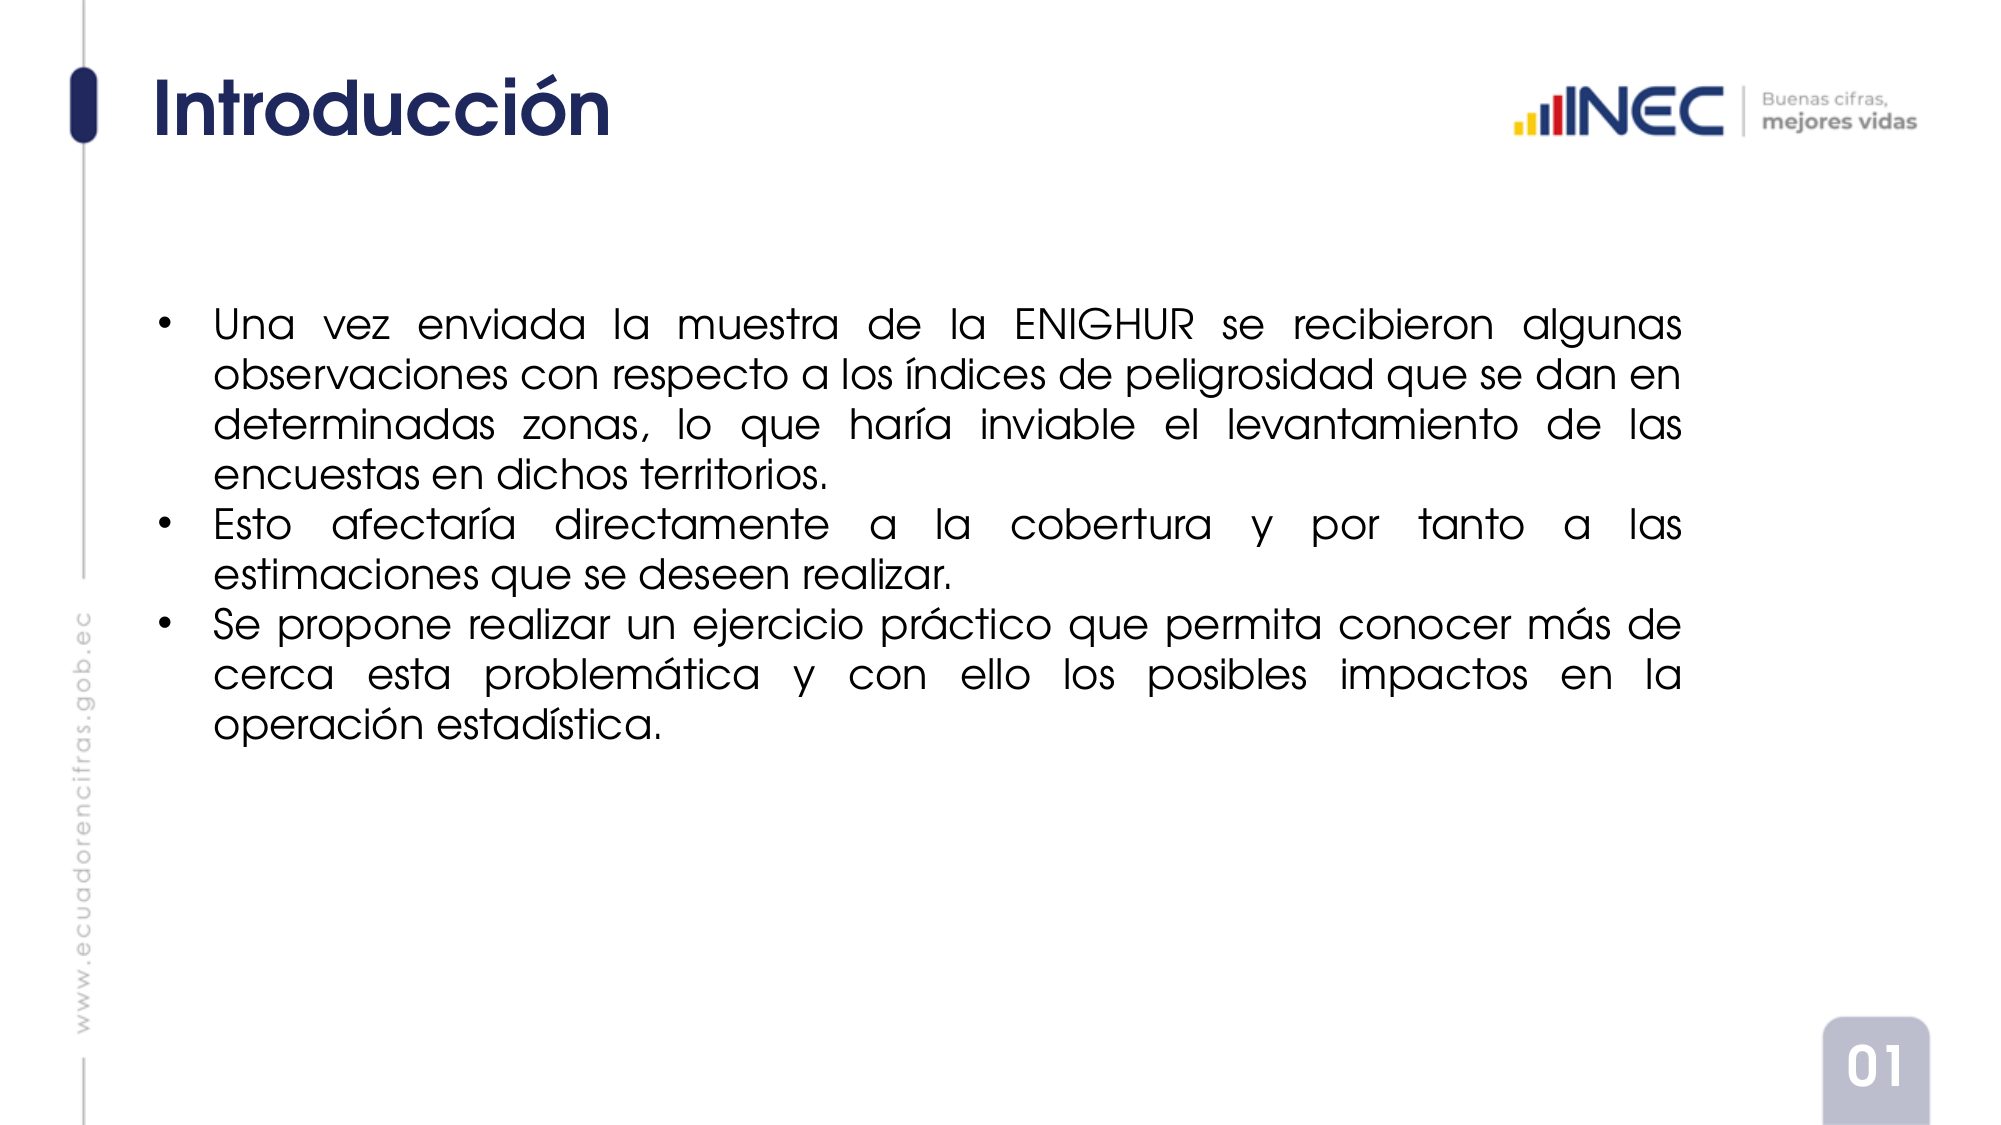

# Introducción

Una vez enviada la muestra de la ENIGHUR se recibieron algunas observaciones con respecto a los índices de peligrosidad que se dan en determinadas zonas, lo que haría inviable el levantamiento de las encuestas en dichos territorios.
Esto afectaría directamente a la cobertura y por tanto a las estimaciones que se deseen realizar.
Se propone realizar un ejercicio práctico que permita conocer más de cerca esta problemática y con ello los posibles impactos en la operación estadística.

01